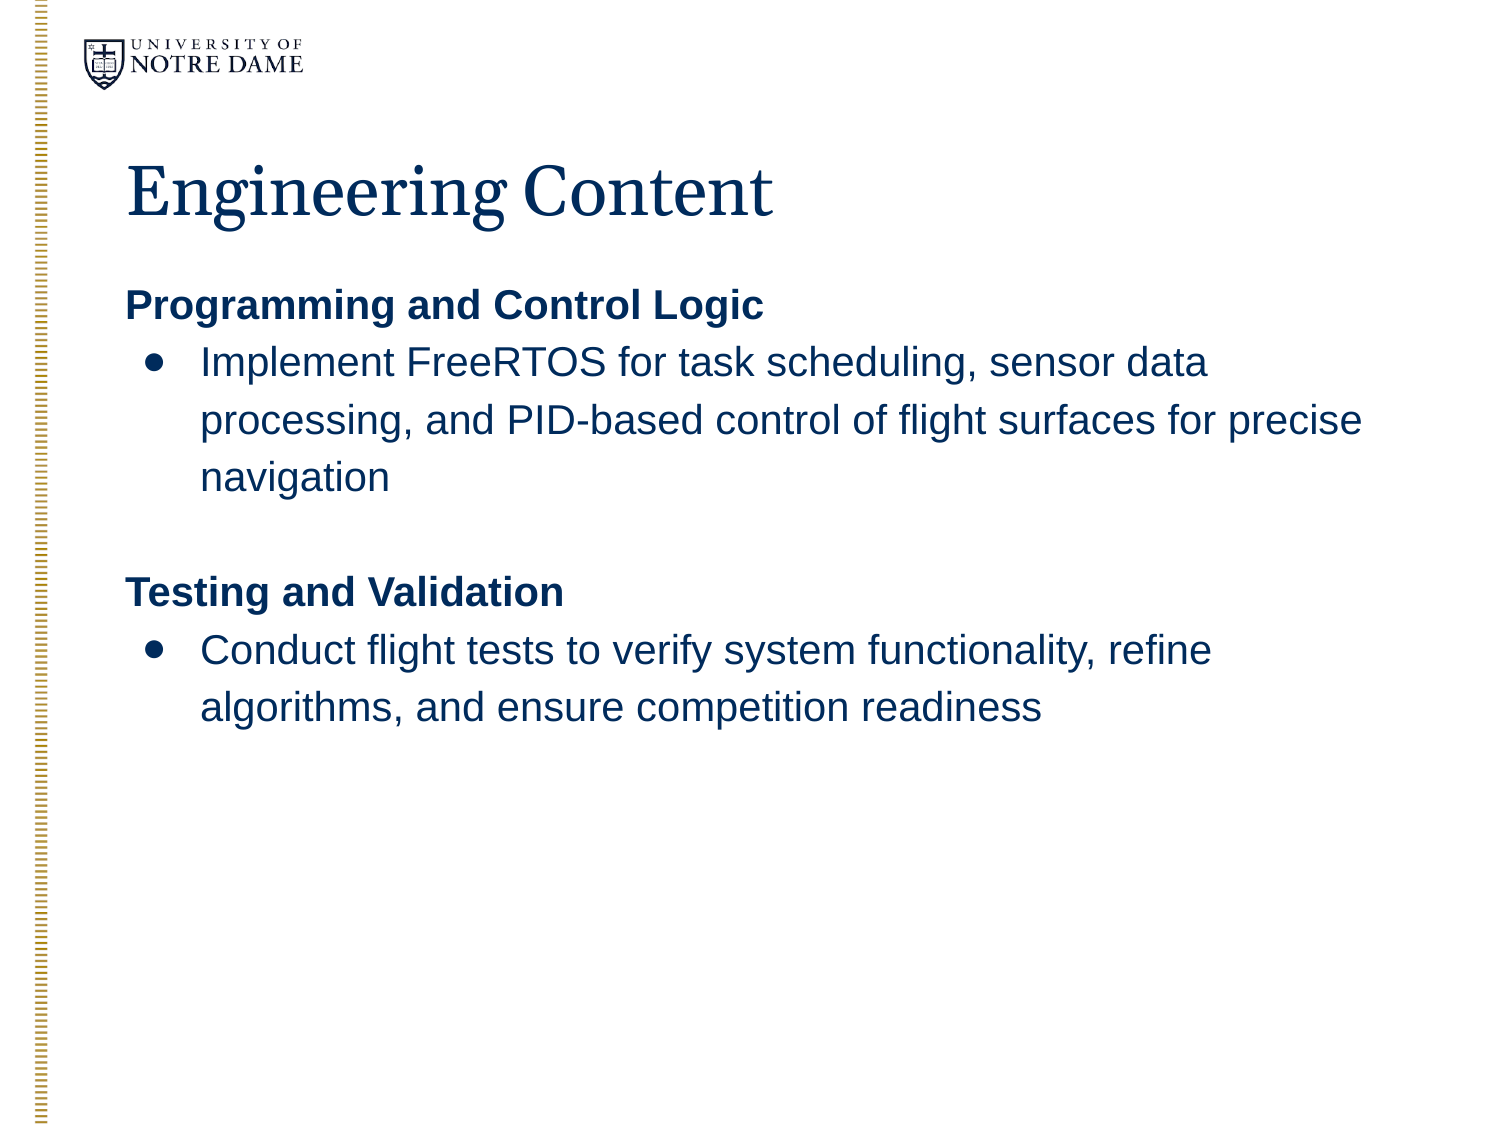

# Engineering Content
Programming and Control Logic
Implement FreeRTOS for task scheduling, sensor data processing, and PID-based control of flight surfaces for precise navigation

Testing and Validation
Conduct flight tests to verify system functionality, refine algorithms, and ensure competition readiness